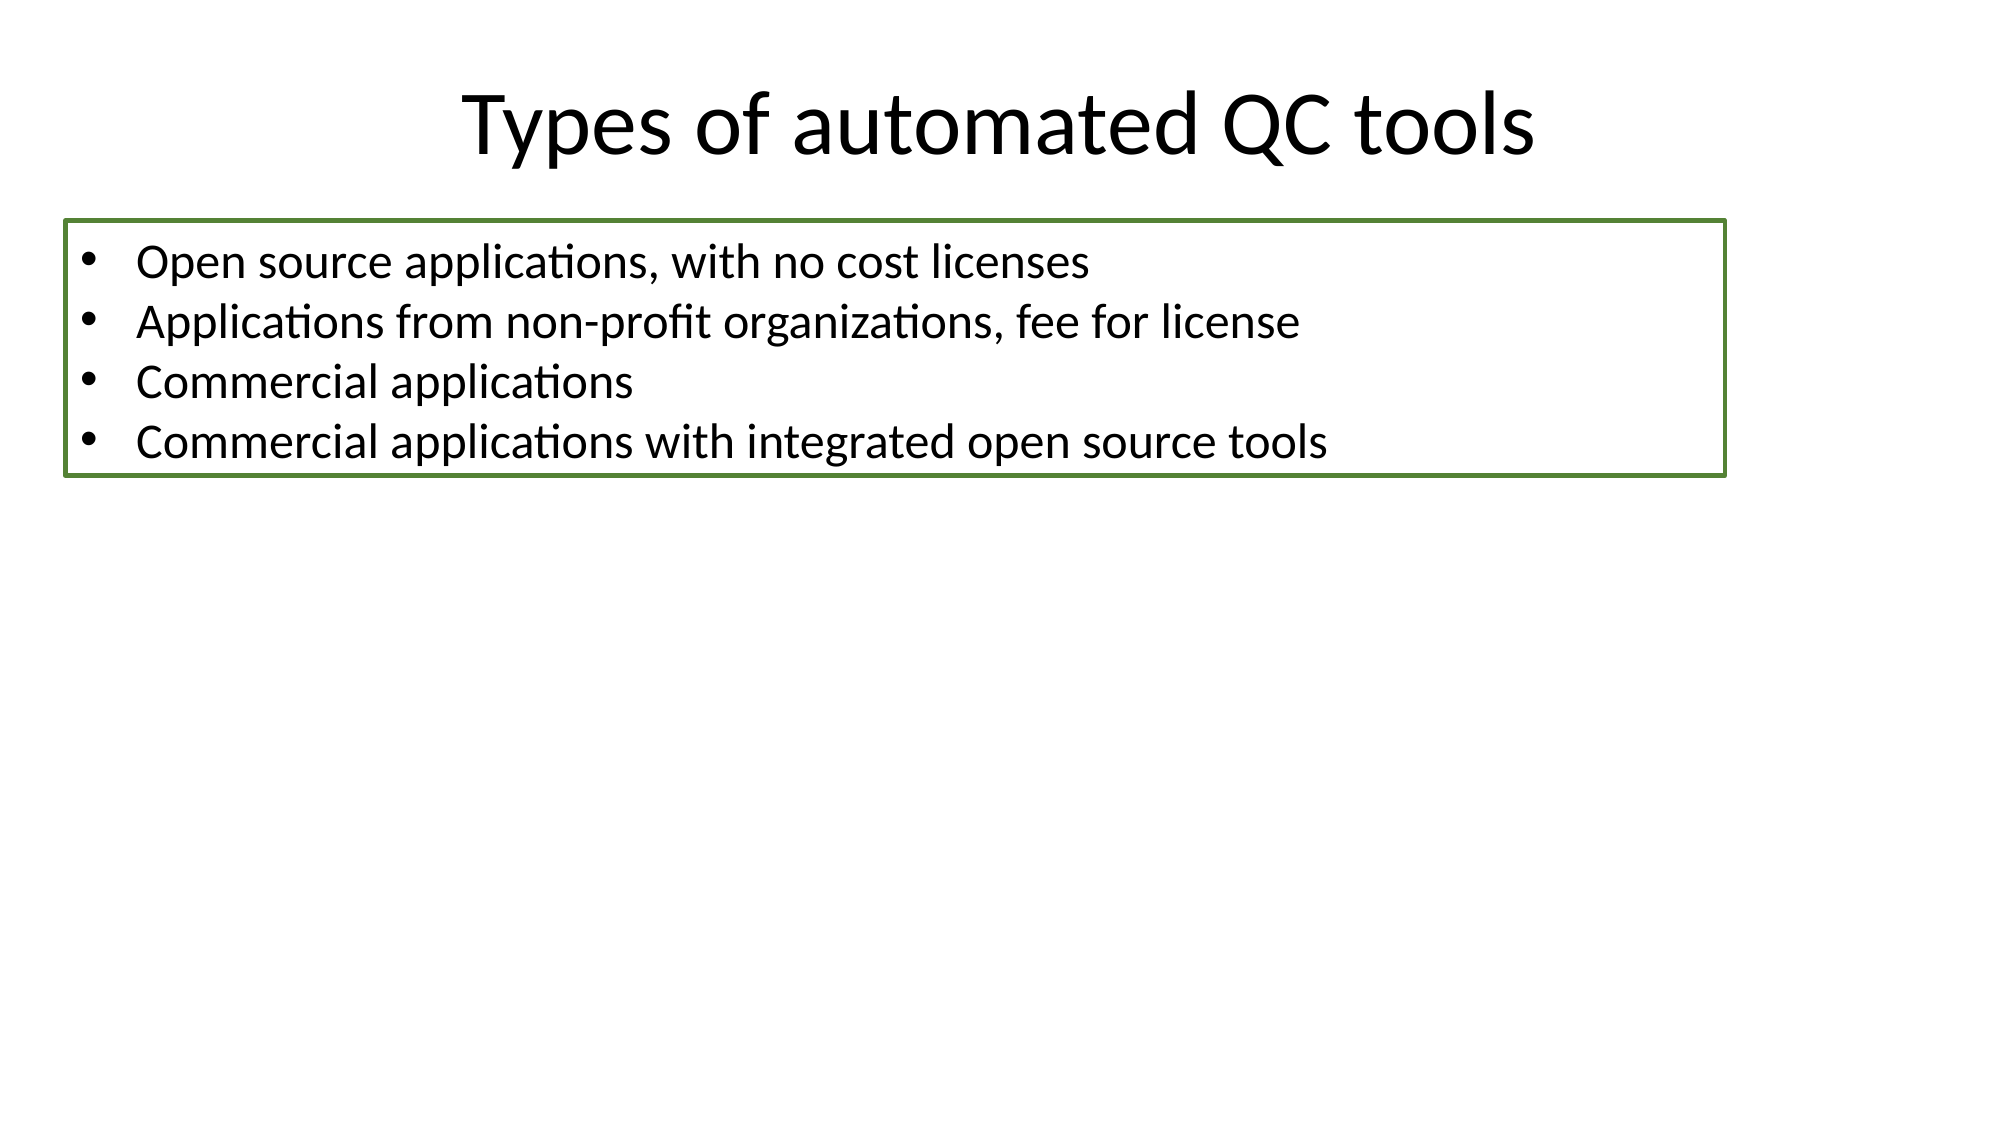

# Types of automated QC tools
Open source applications, with no cost licenses
Applications from non-profit organizations, fee for license
Commercial applications
Commercial applications with integrated open source tools